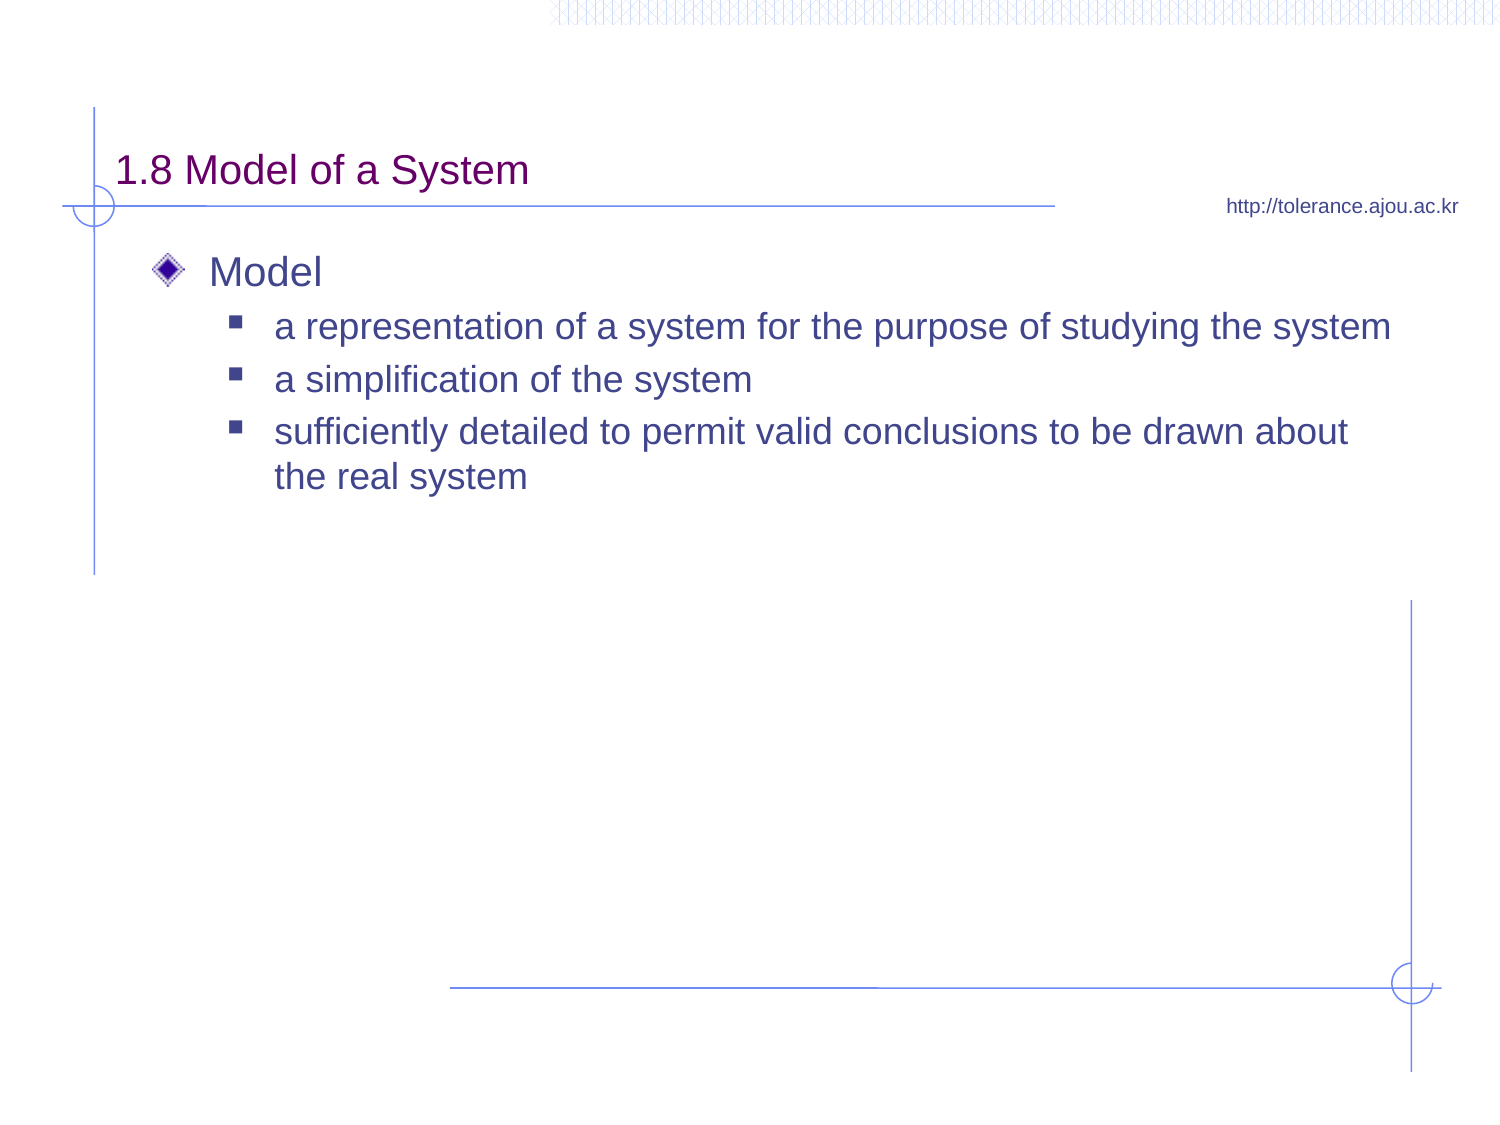

# 1.8 Model of a System
Model
a representation of a system for the purpose of studying the system
a simplification of the system
sufficiently detailed to permit valid conclusions to be drawn about the real system